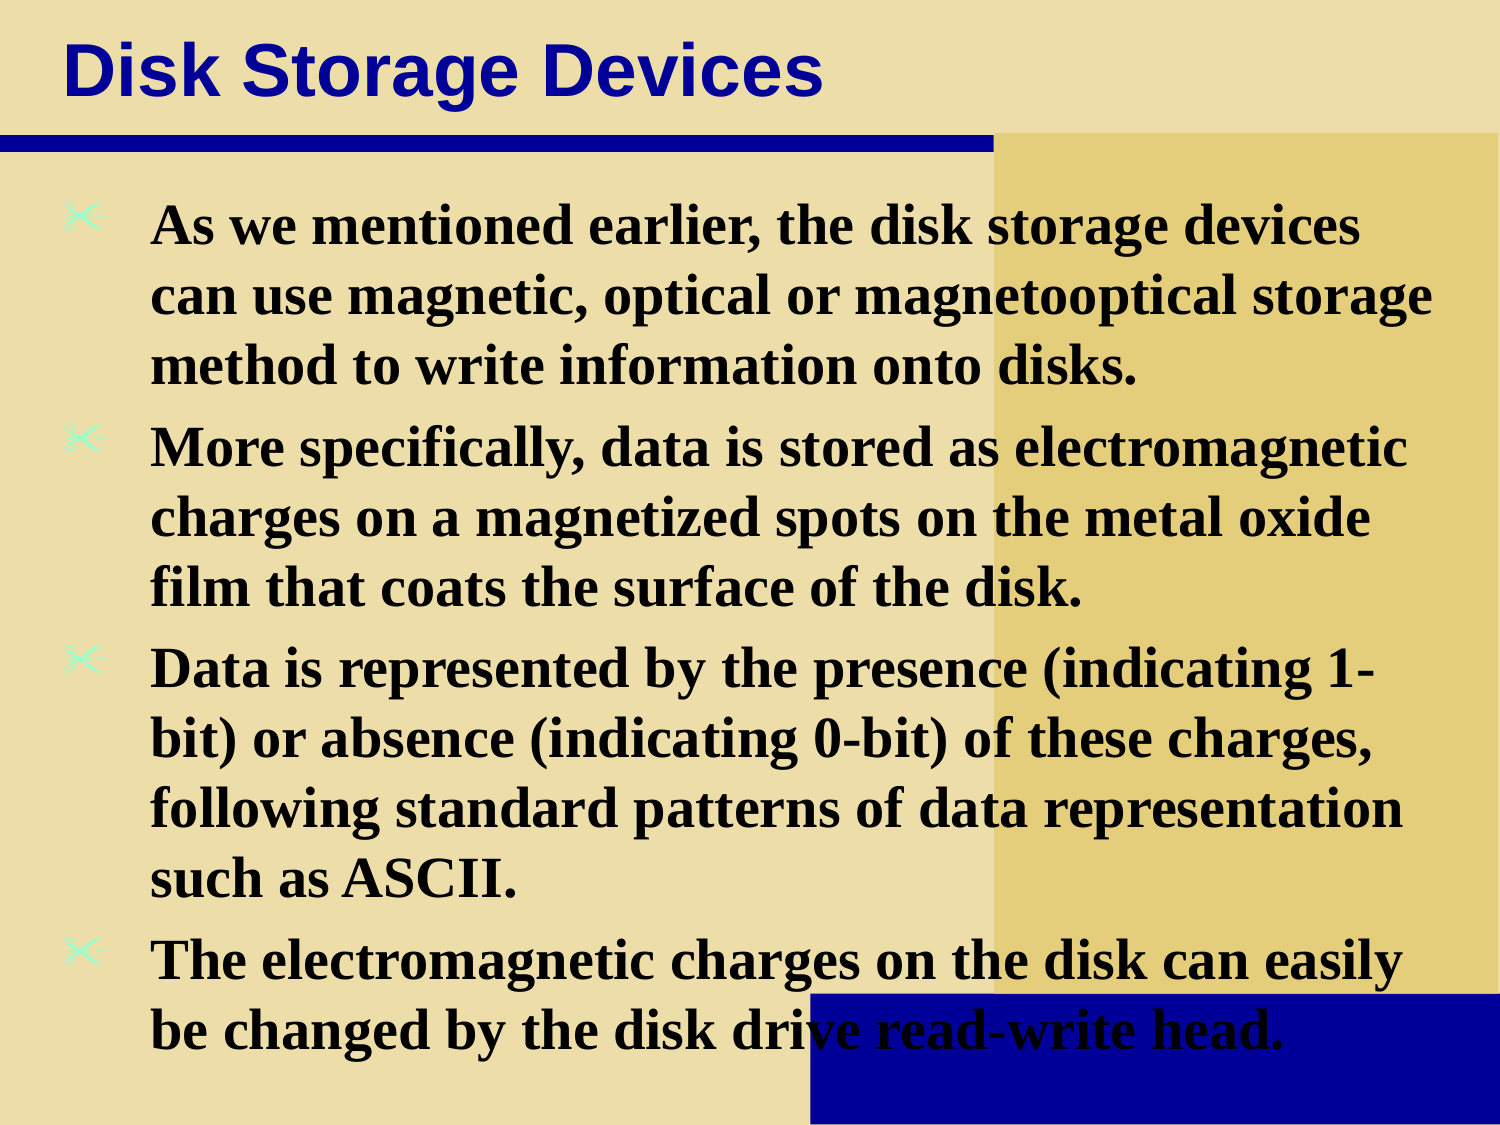

# Disk Storage Devices
As we mentioned earlier, the disk storage devices can use magnetic, optical or magnetooptical storage method to write information onto disks.
More specifically, data is stored as electromagnetic charges on a magnetized spots on the metal oxide film that coats the surface of the disk.
Data is represented by the presence (indicating 1-bit) or absence (indicating 0-bit) of these charges, following standard patterns of data representation such as ASCII.
The electromagnetic charges on the disk can easily be changed by the disk drive read-write head.